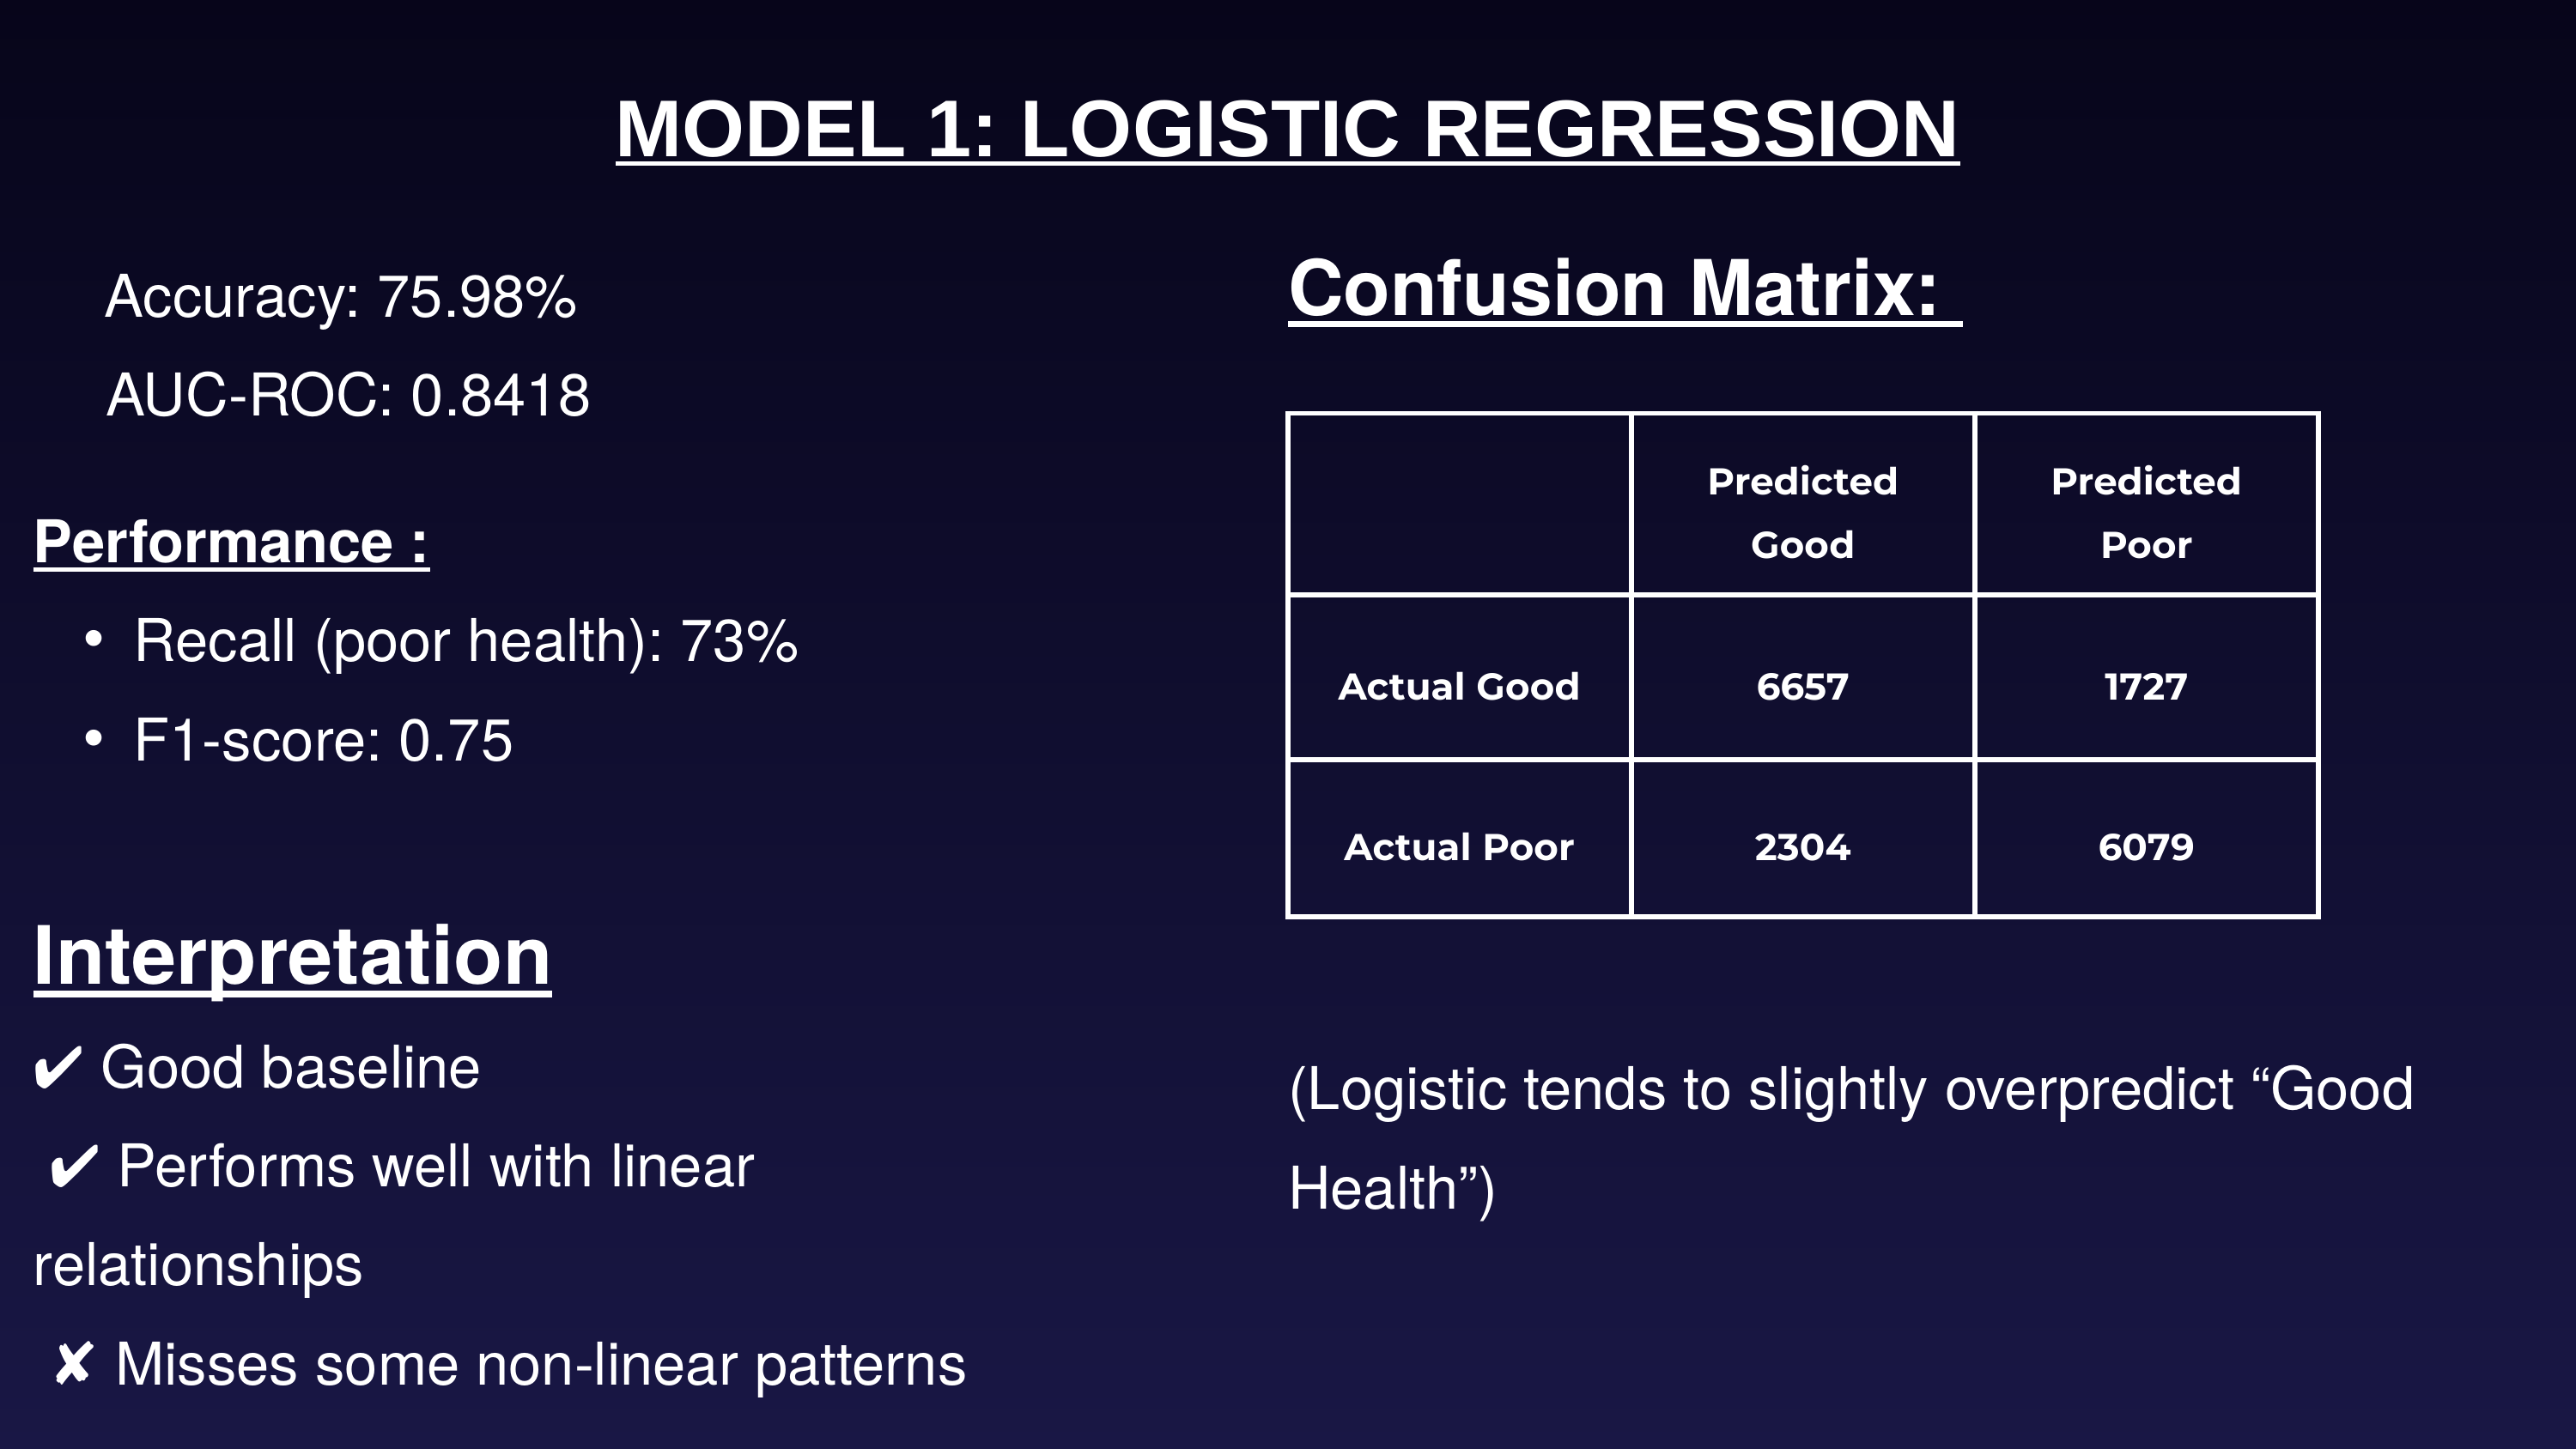

MODEL 1: LOGISTIC REGRESSION
Confusion Matrix:

(Logistic tends to slightly overpredict “Good Health”)
Accuracy: 75.98%
 AUC-ROC: 0.8418
|  | Predicted Good | Predicted Poor |
| --- | --- | --- |
| Actual Good | 6657 | 1727 |
| Actual Poor | 2304 | 6079 |
Performance :
Recall (poor health): 73%
F1-score: 0.75
Interpretation
✔ Good baseline
 ✔ Performs well with linear relationships
 ✘ Misses some non-linear patterns